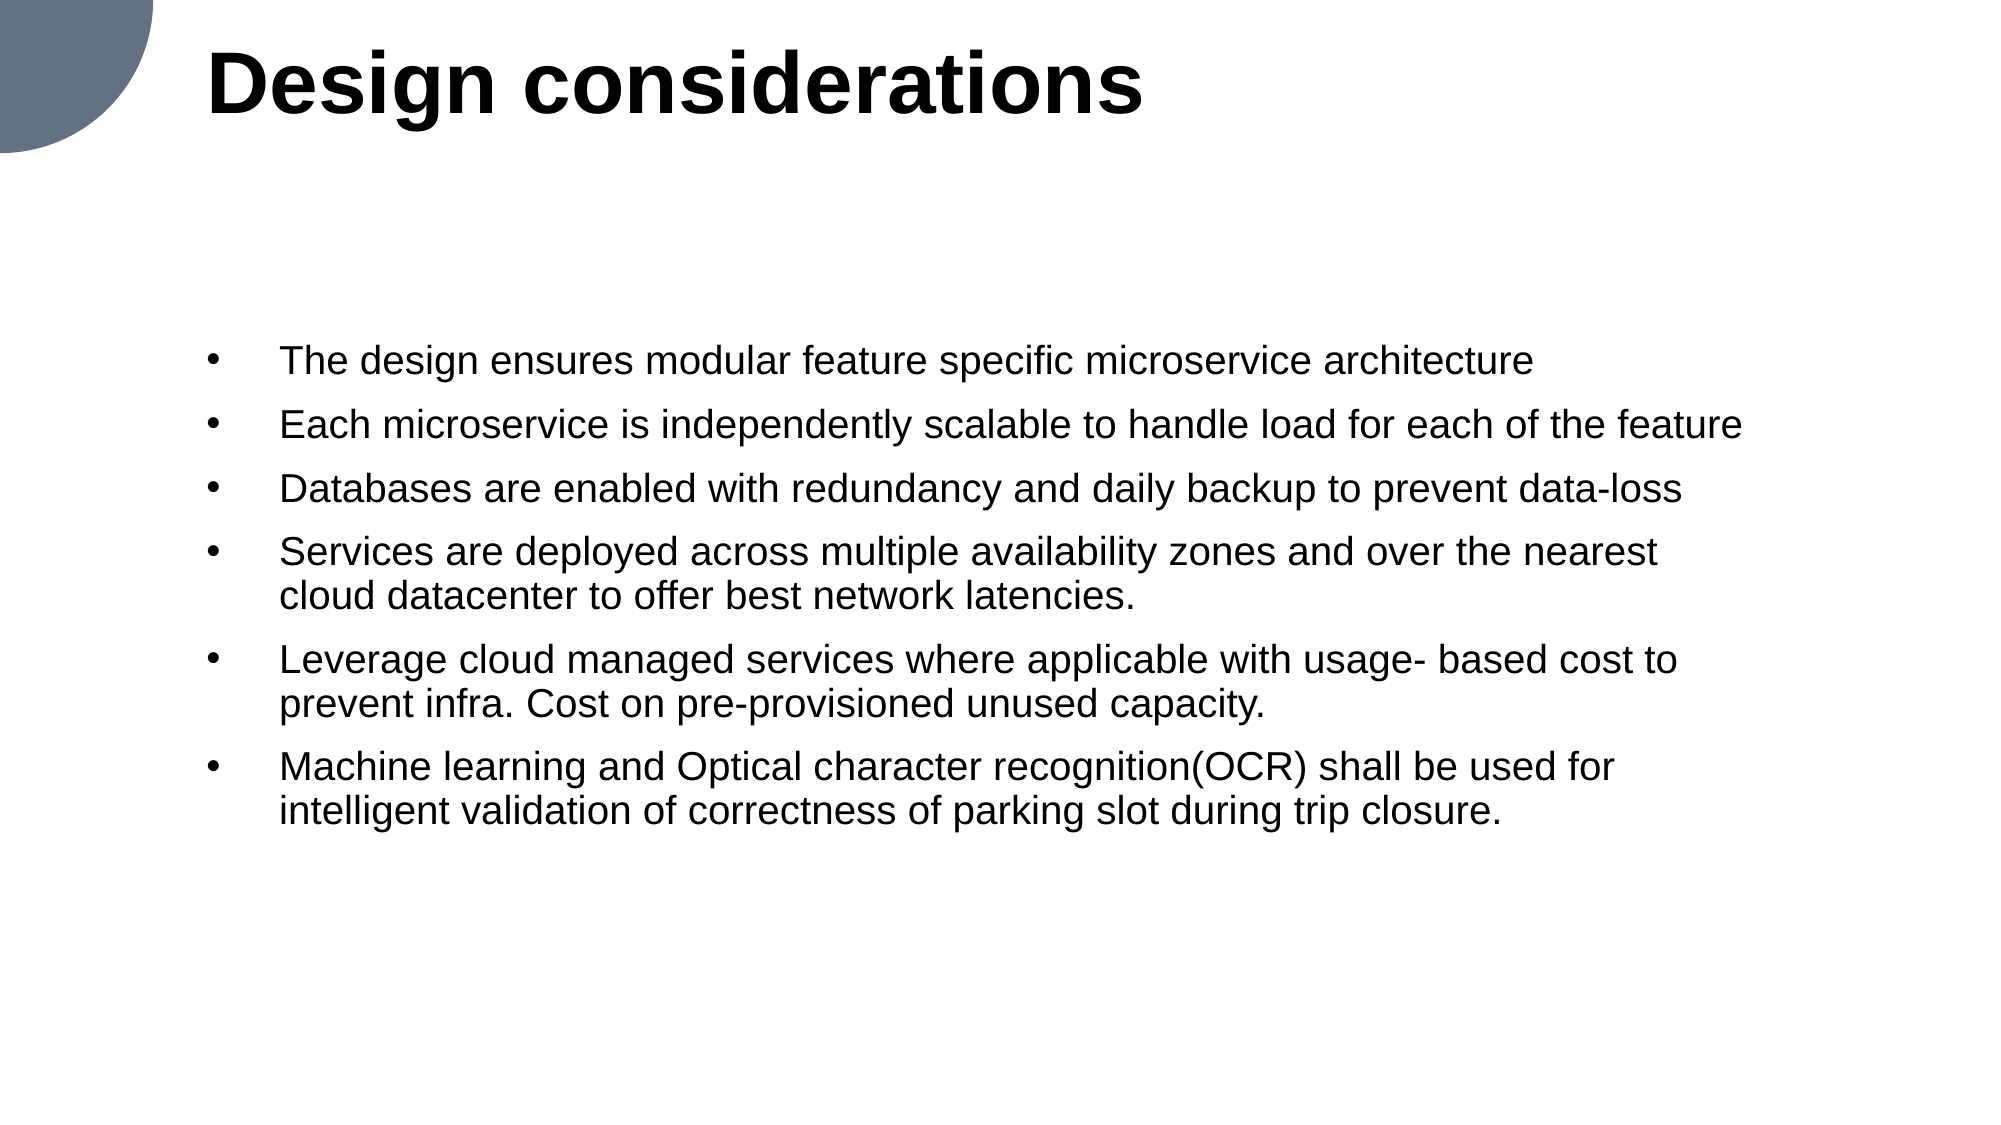

# Design considerations
The design ensures modular feature specific microservice architecture
Each microservice is independently scalable to handle load for each of the feature
Databases are enabled with redundancy and daily backup to prevent data-loss
Services are deployed across multiple availability zones and over the nearest cloud datacenter to offer best network latencies.
Leverage cloud managed services where applicable with usage- based cost to prevent infra. Cost on pre-provisioned unused capacity.
Machine learning and Optical character recognition(OCR) shall be used for intelligent validation of correctness of parking slot during trip closure.